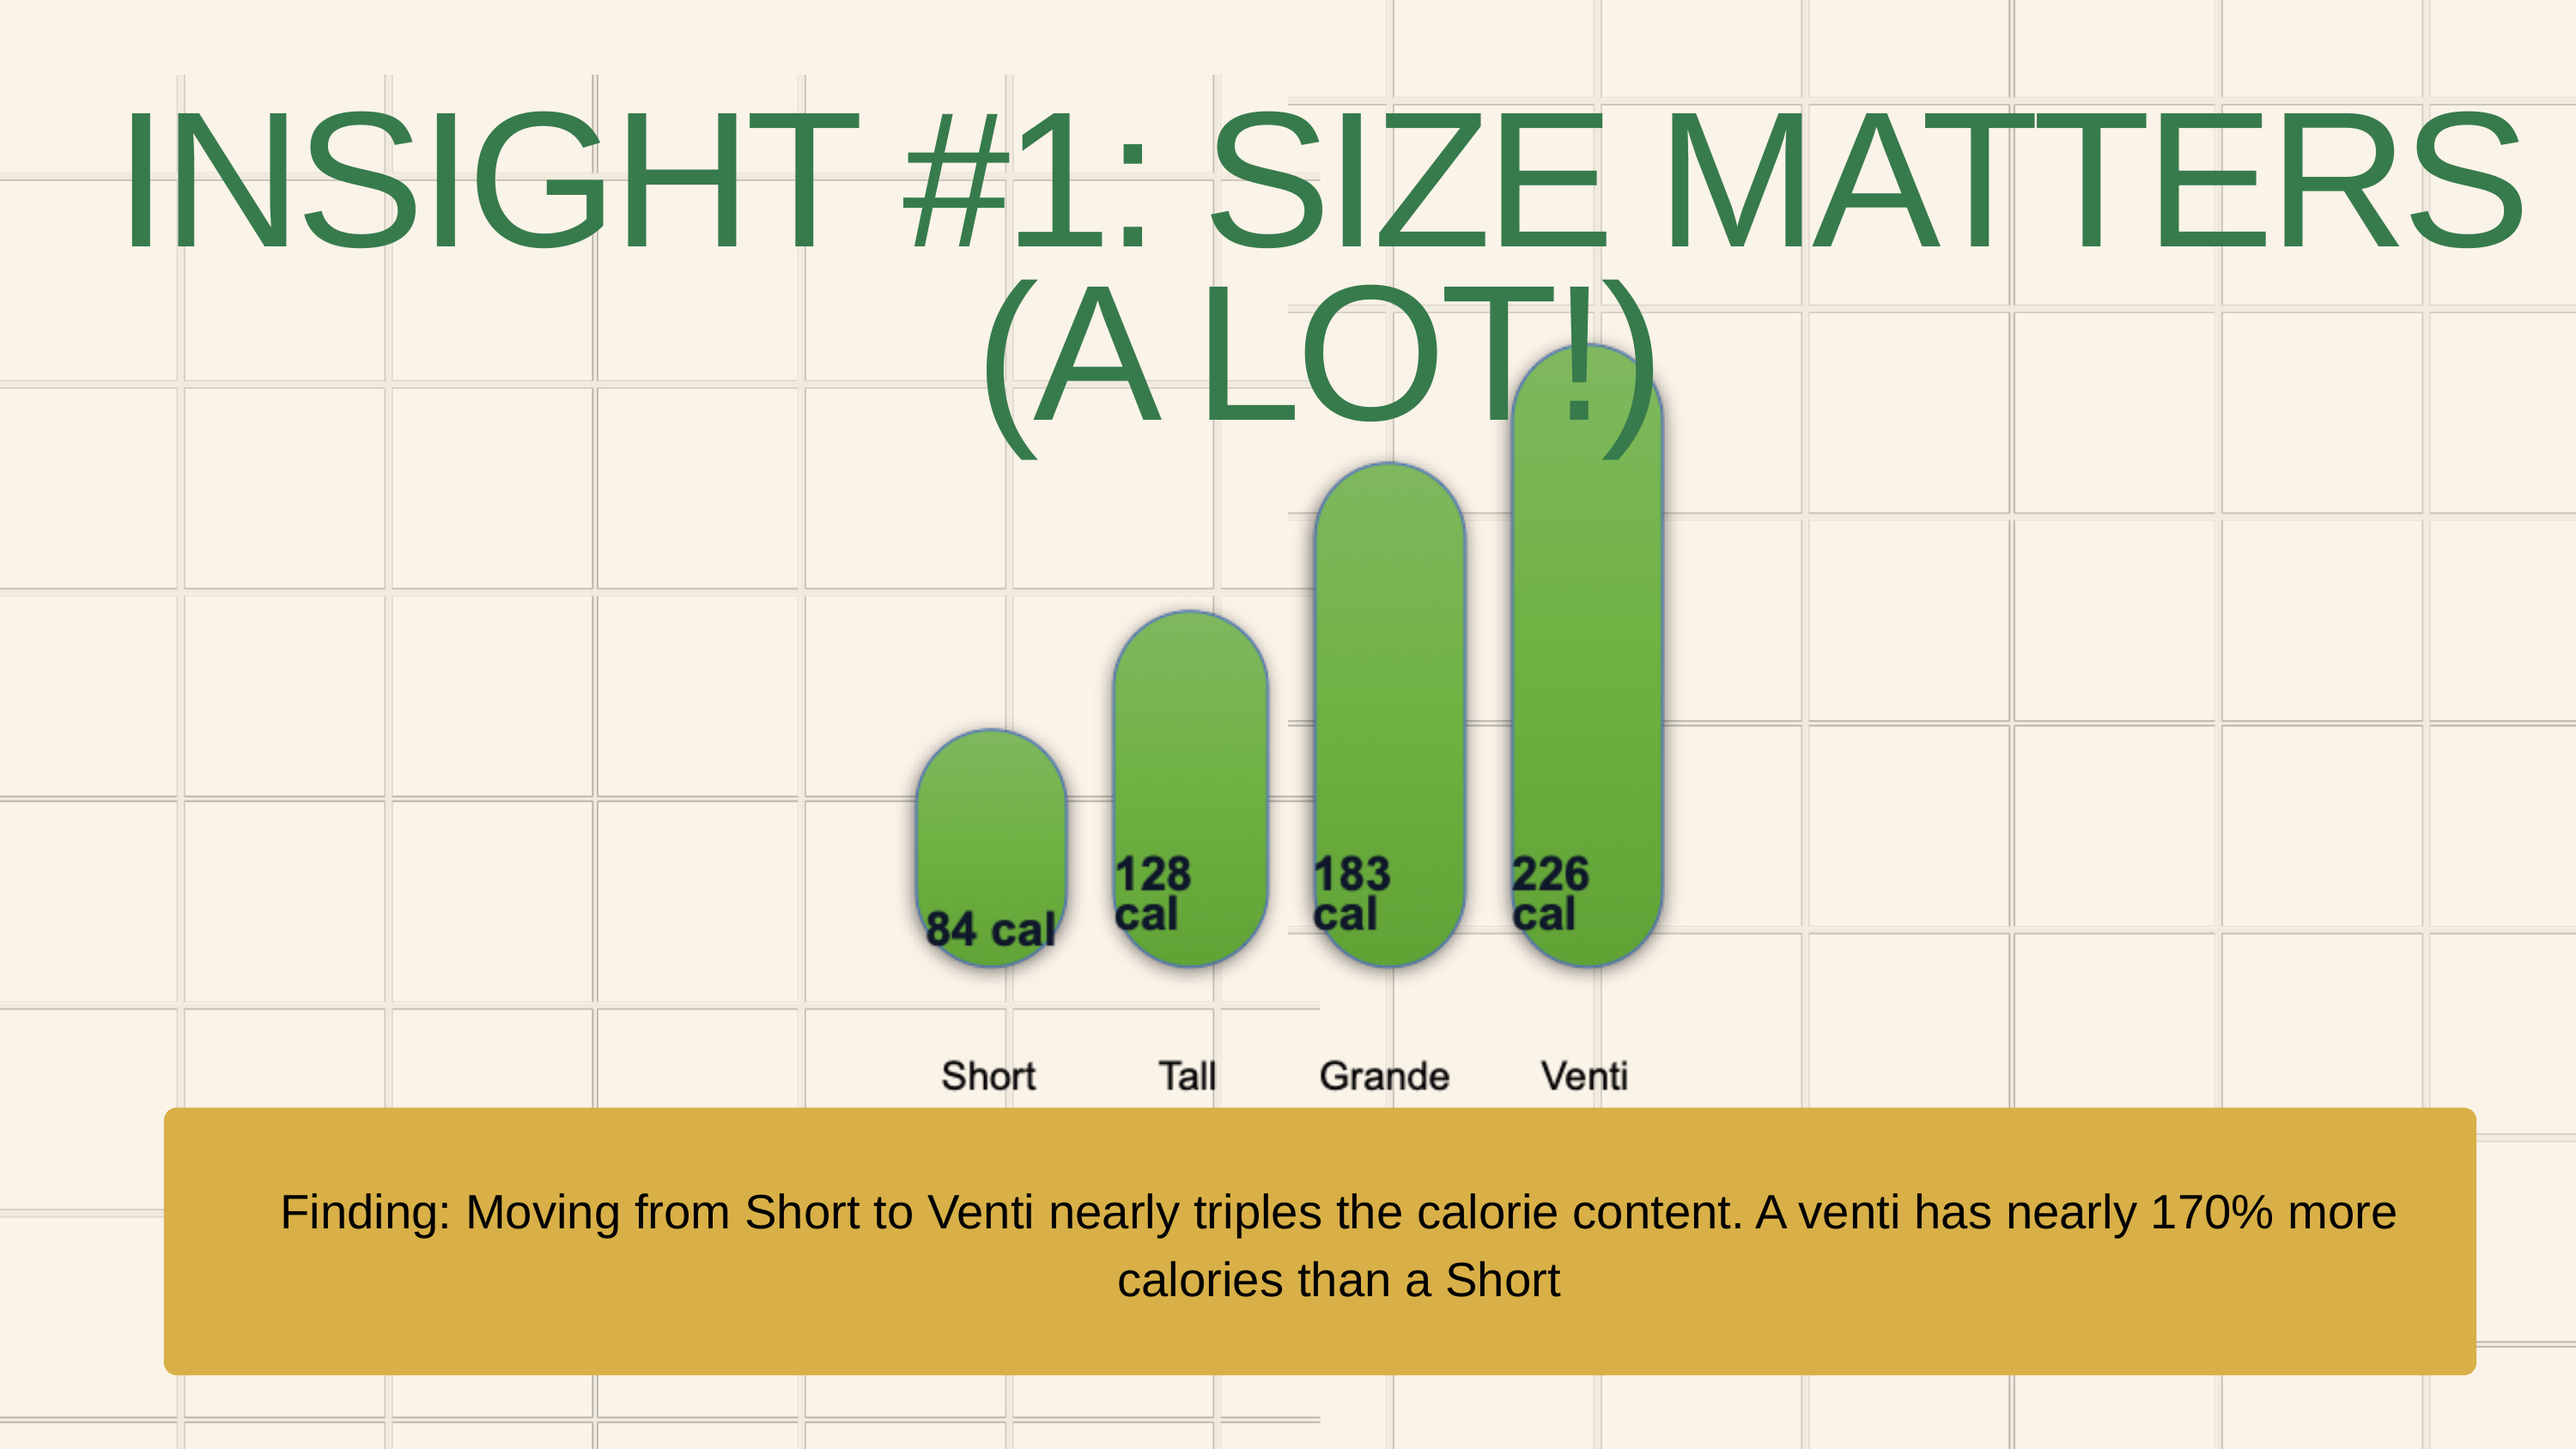

INSIGHT #1: SIZE MATTERS (A LOT!)

Finding: Moving from Short to Venti nearly triples the calorie content. A venti has nearly 170% more calories than a Short